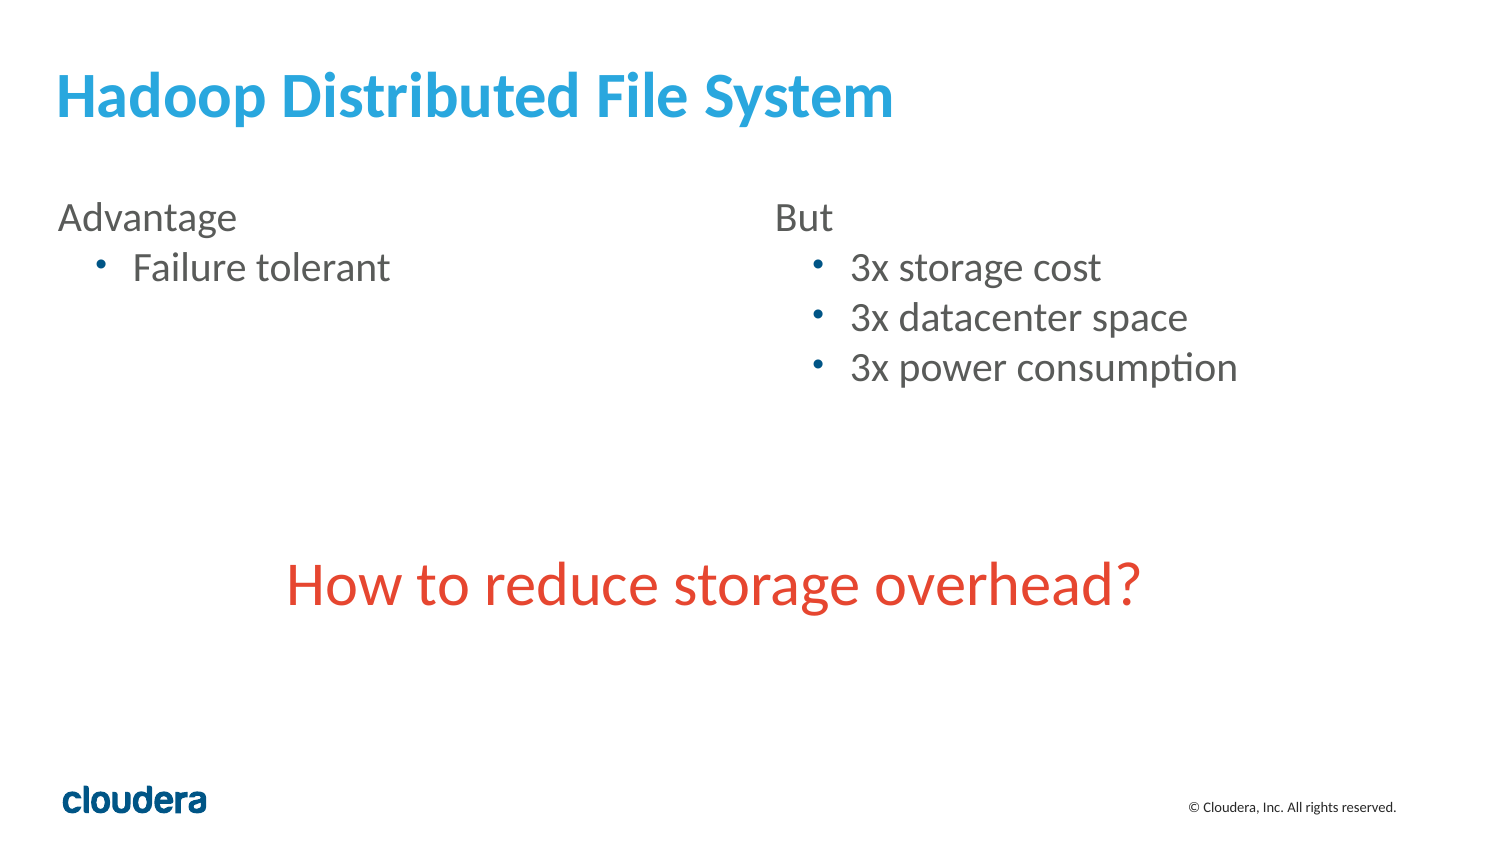

# Hadoop Distributed File System
Advantage
Failure tolerant
But
3x storage cost
3x datacenter space
3x power consumption
How to reduce storage overhead?
13